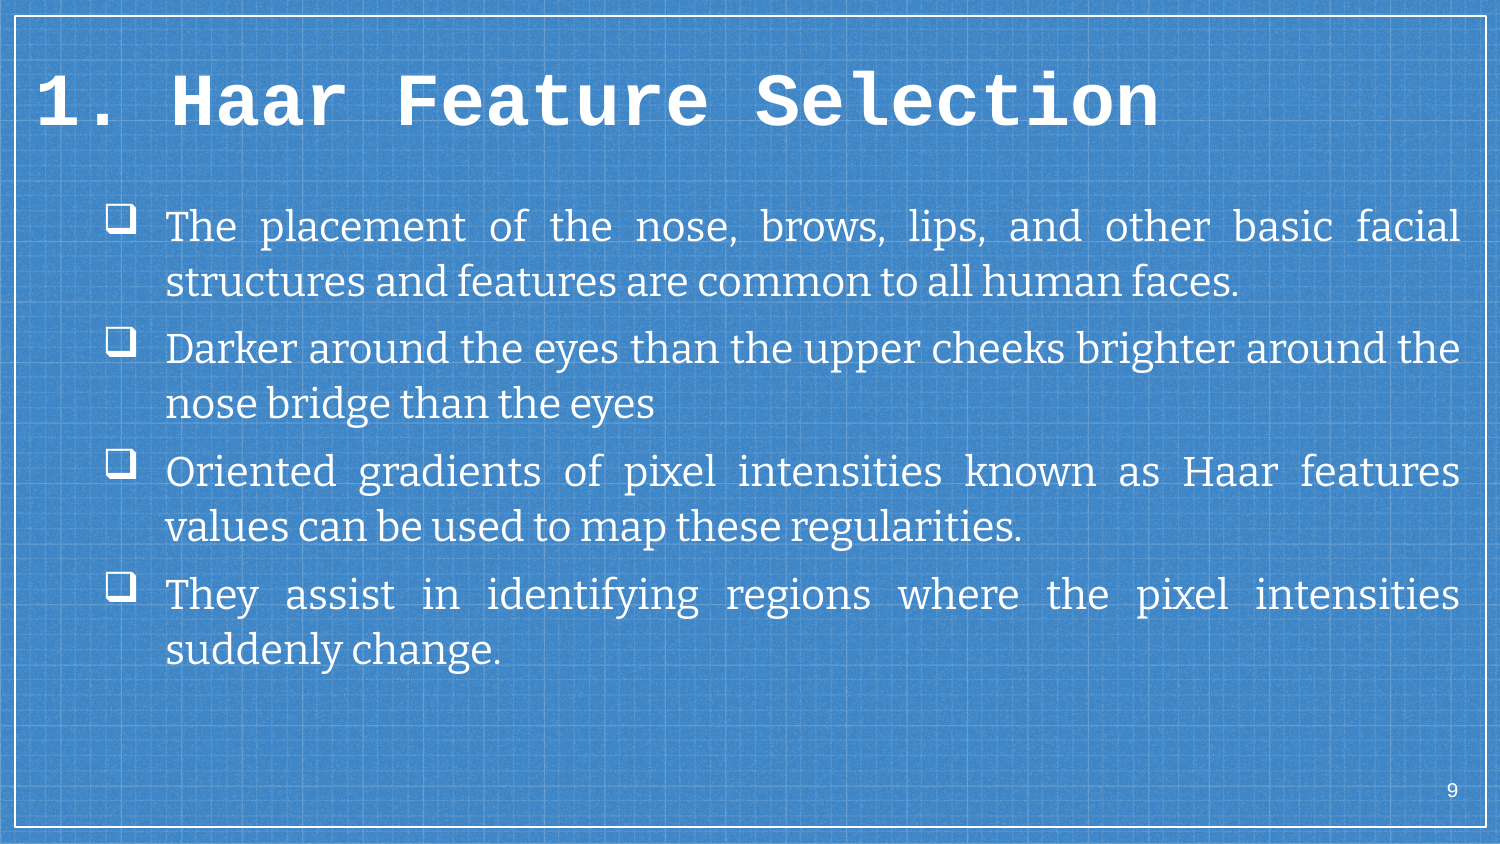

# 1. Haar Feature Selection
The placement of the nose, brows, lips, and other basic facial structures and features are common to all human faces.
Darker around the eyes than the upper cheeks brighter around the nose bridge than the eyes
Oriented gradients of pixel intensities known as Haar features values can be used to map these regularities.
They assist in identifying regions where the pixel intensities suddenly change.
9